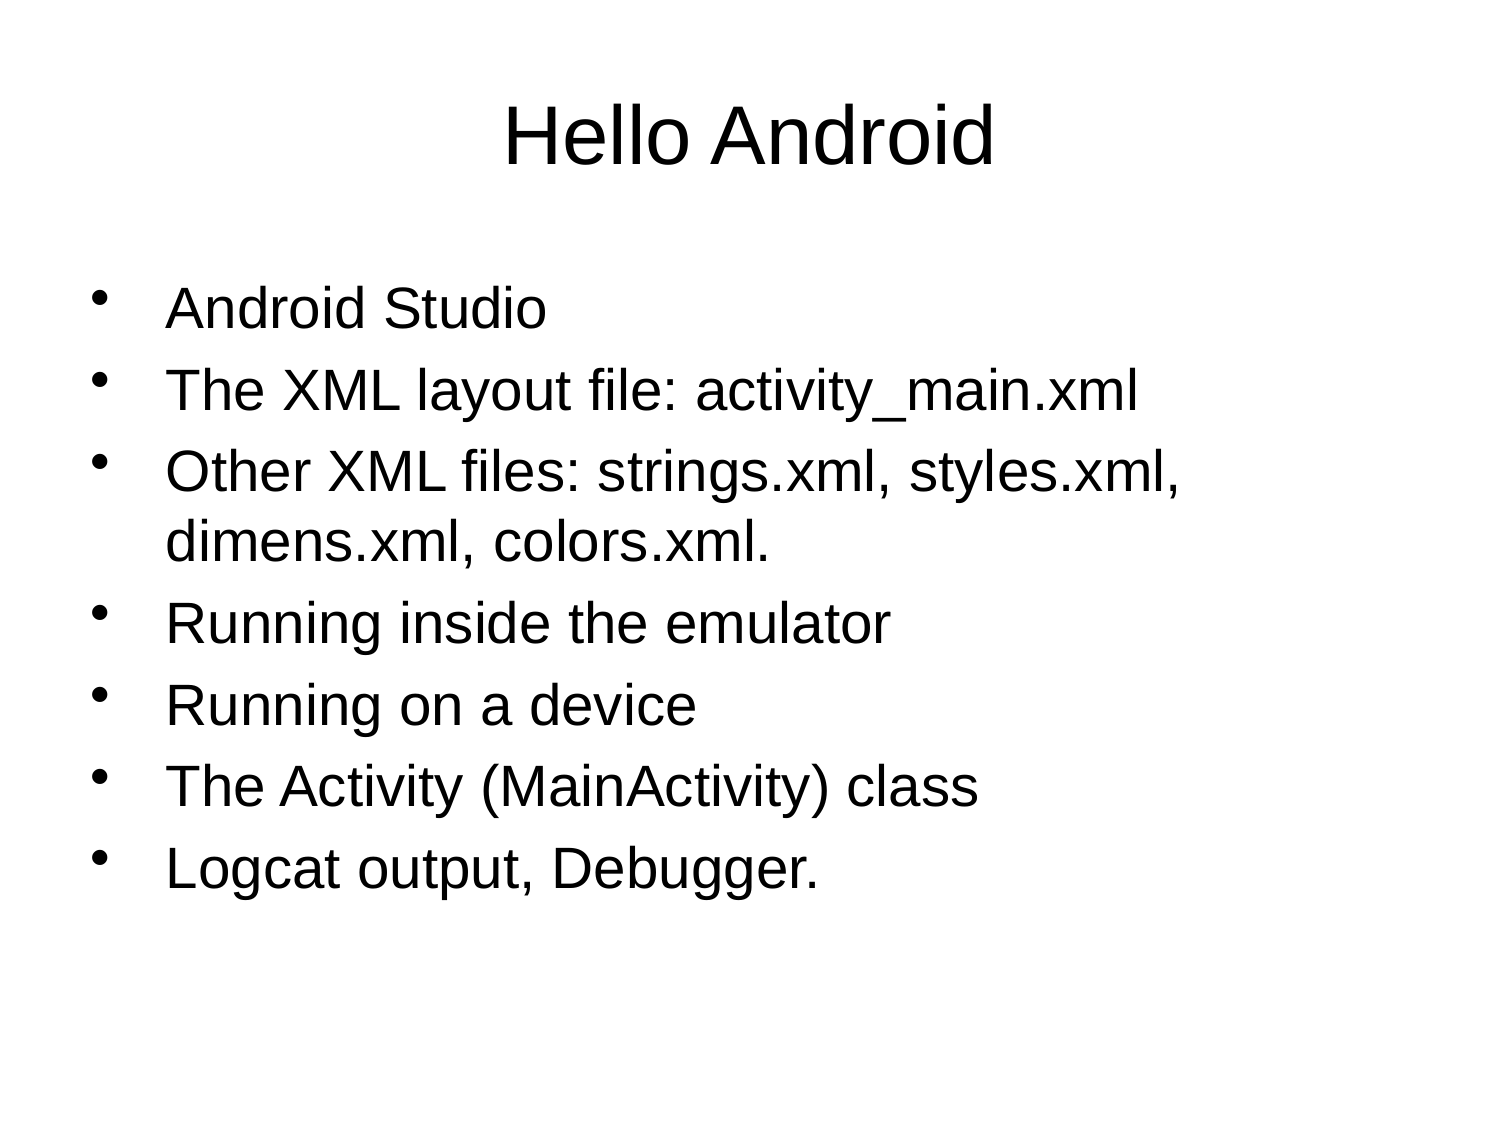

# Hello Android
Android Studio
The XML layout file: activity_main.xml
Other XML files: strings.xml, styles.xml, dimens.xml, colors.xml.
Running inside the emulator
Running on a device
The Activity (MainActivity) class
Logcat output, Debugger.